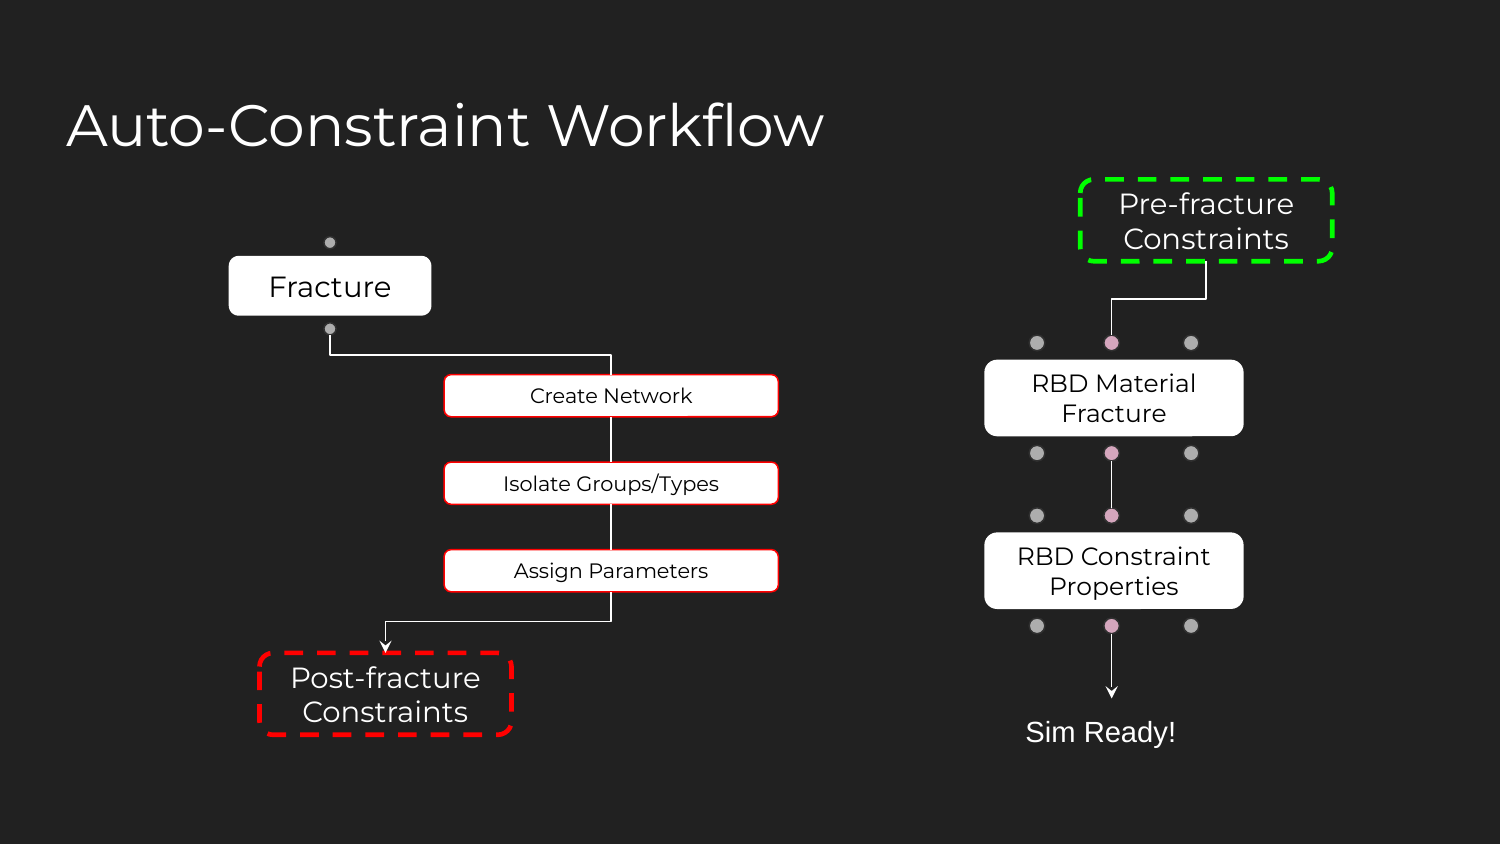

# Auto-Constraint Workflow
Pre-fracture Constraints

Fracture

RBD Material Fracture

Create Network
Isolate Groups/Types

RBD Constraint Properties

Assign Parameters
Post-fracture Constraints
Sim Ready!